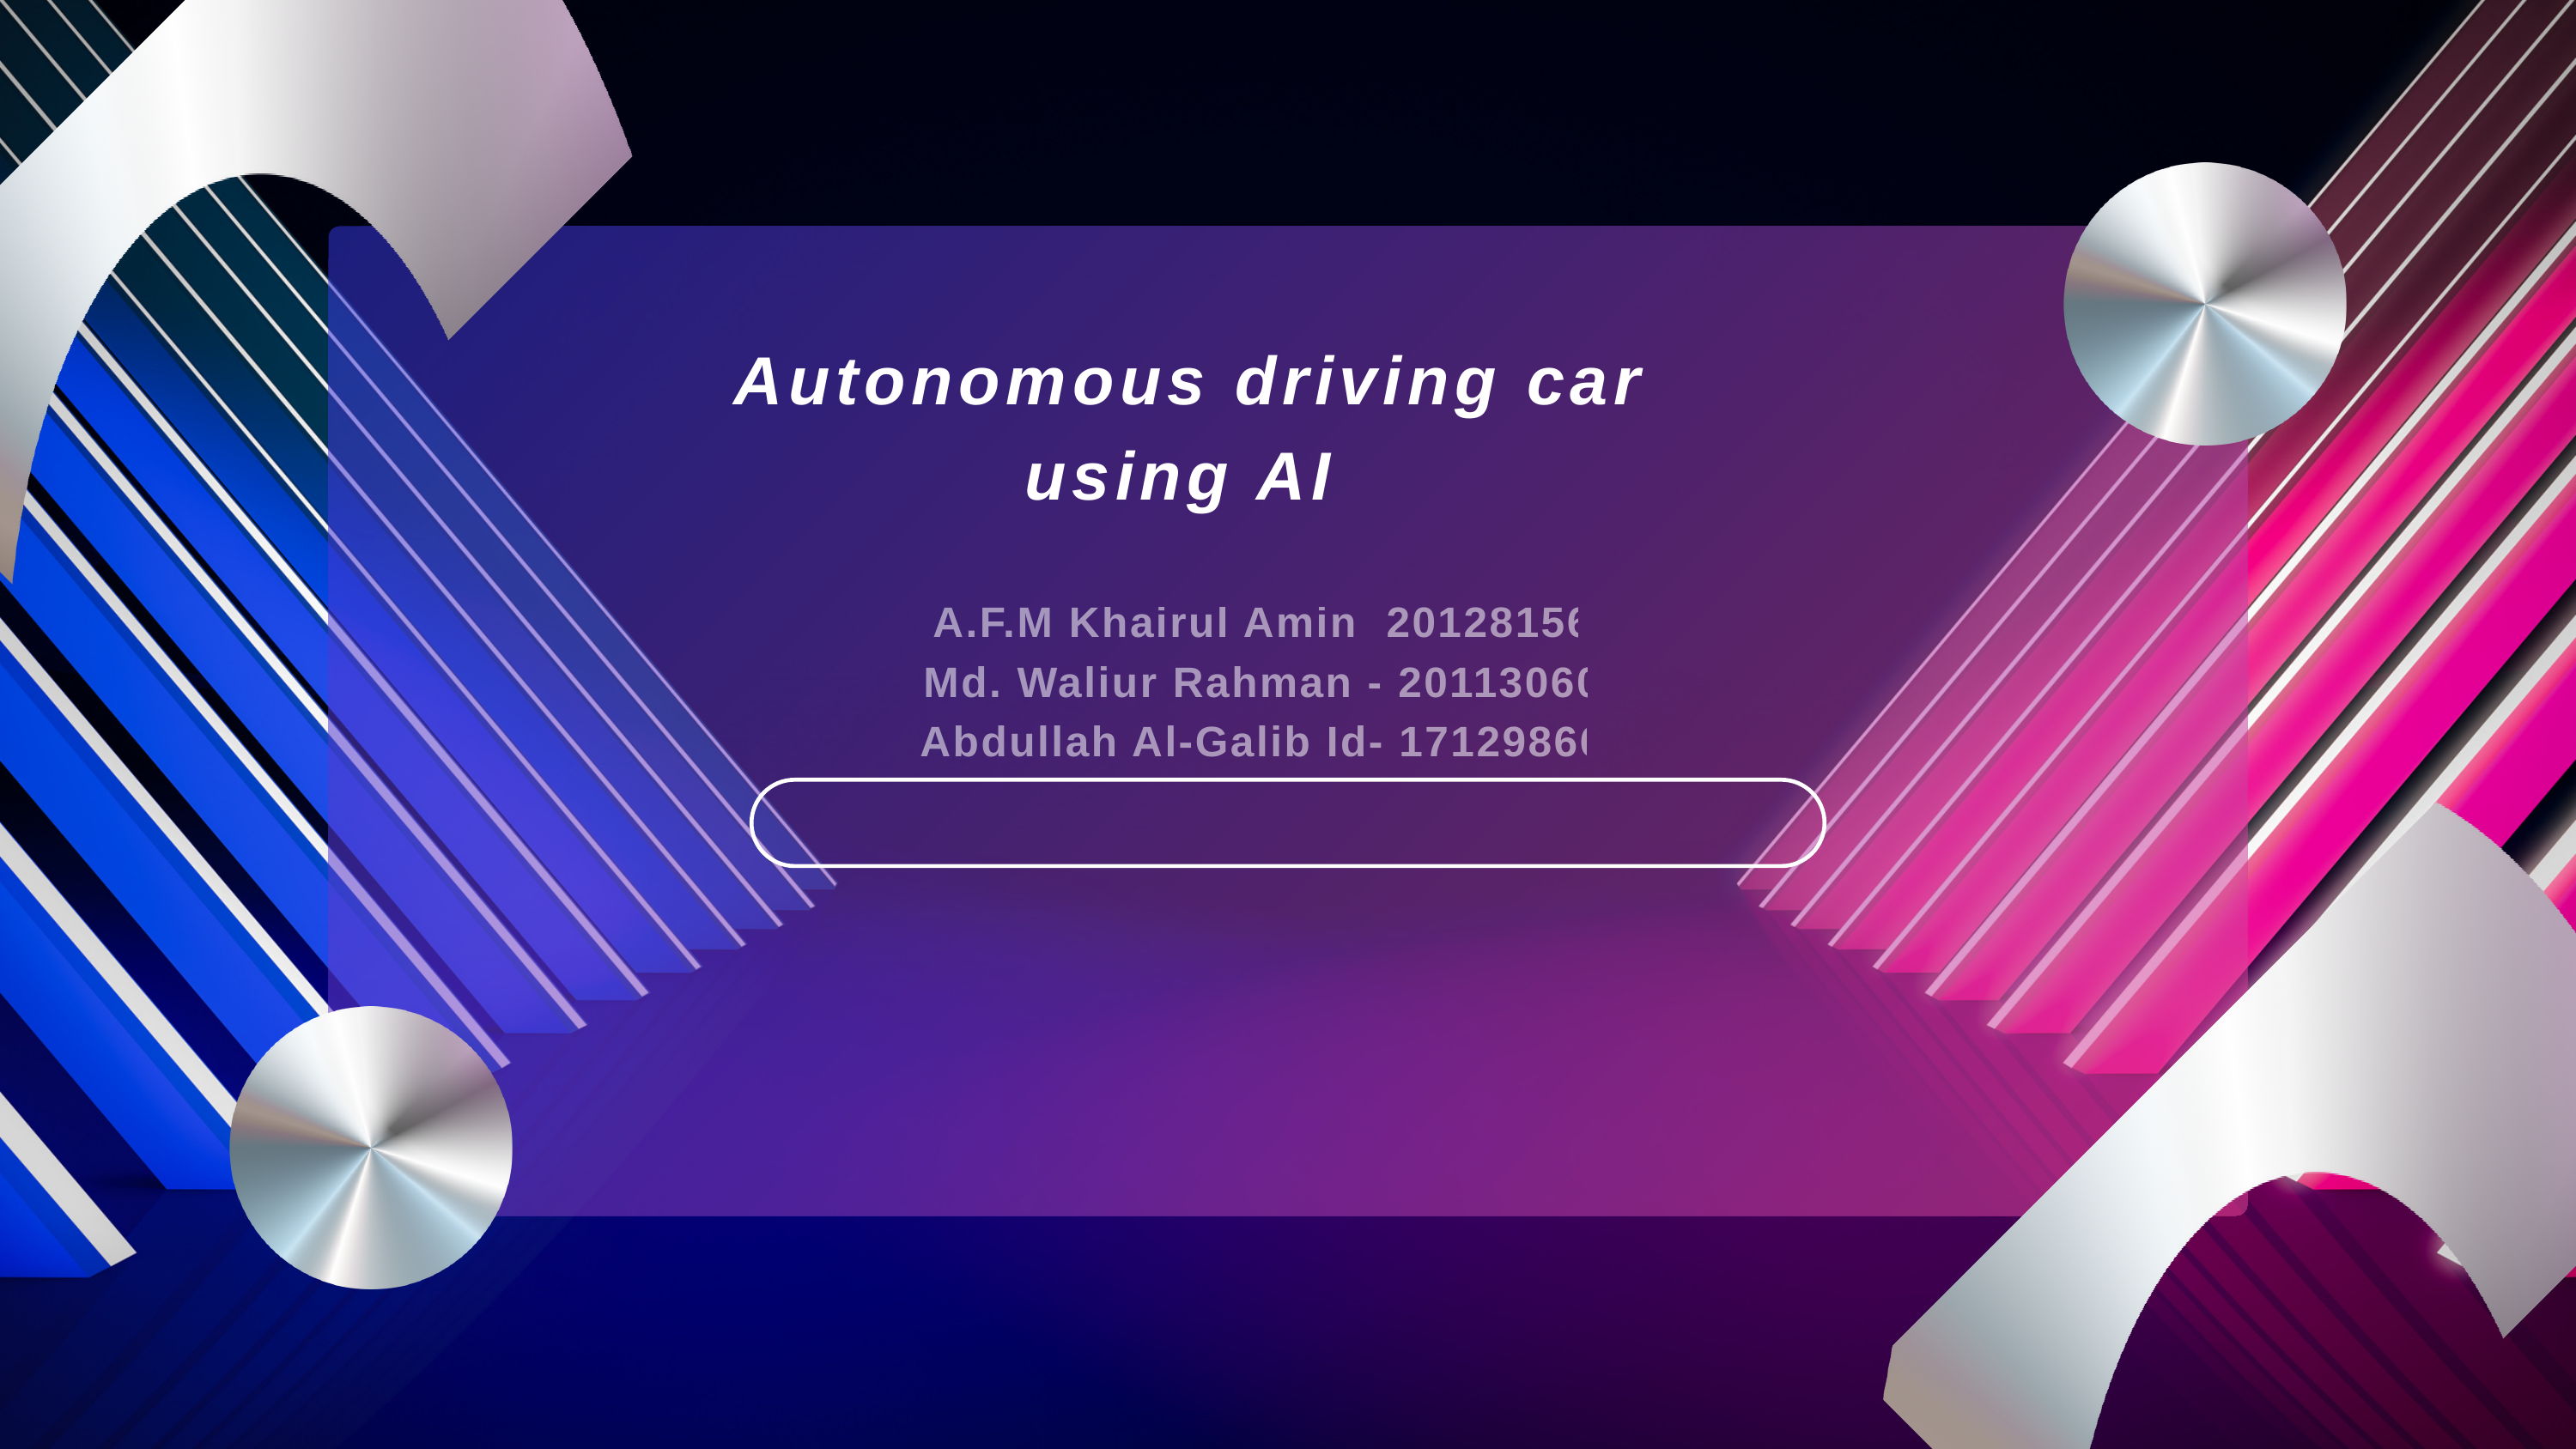

A.F.M Khairul Amin  2012815642
Md. Waliur Rahman - 2011306042
Abdullah Al-Galib Id- 1712986642

Autonomous driving car using AI